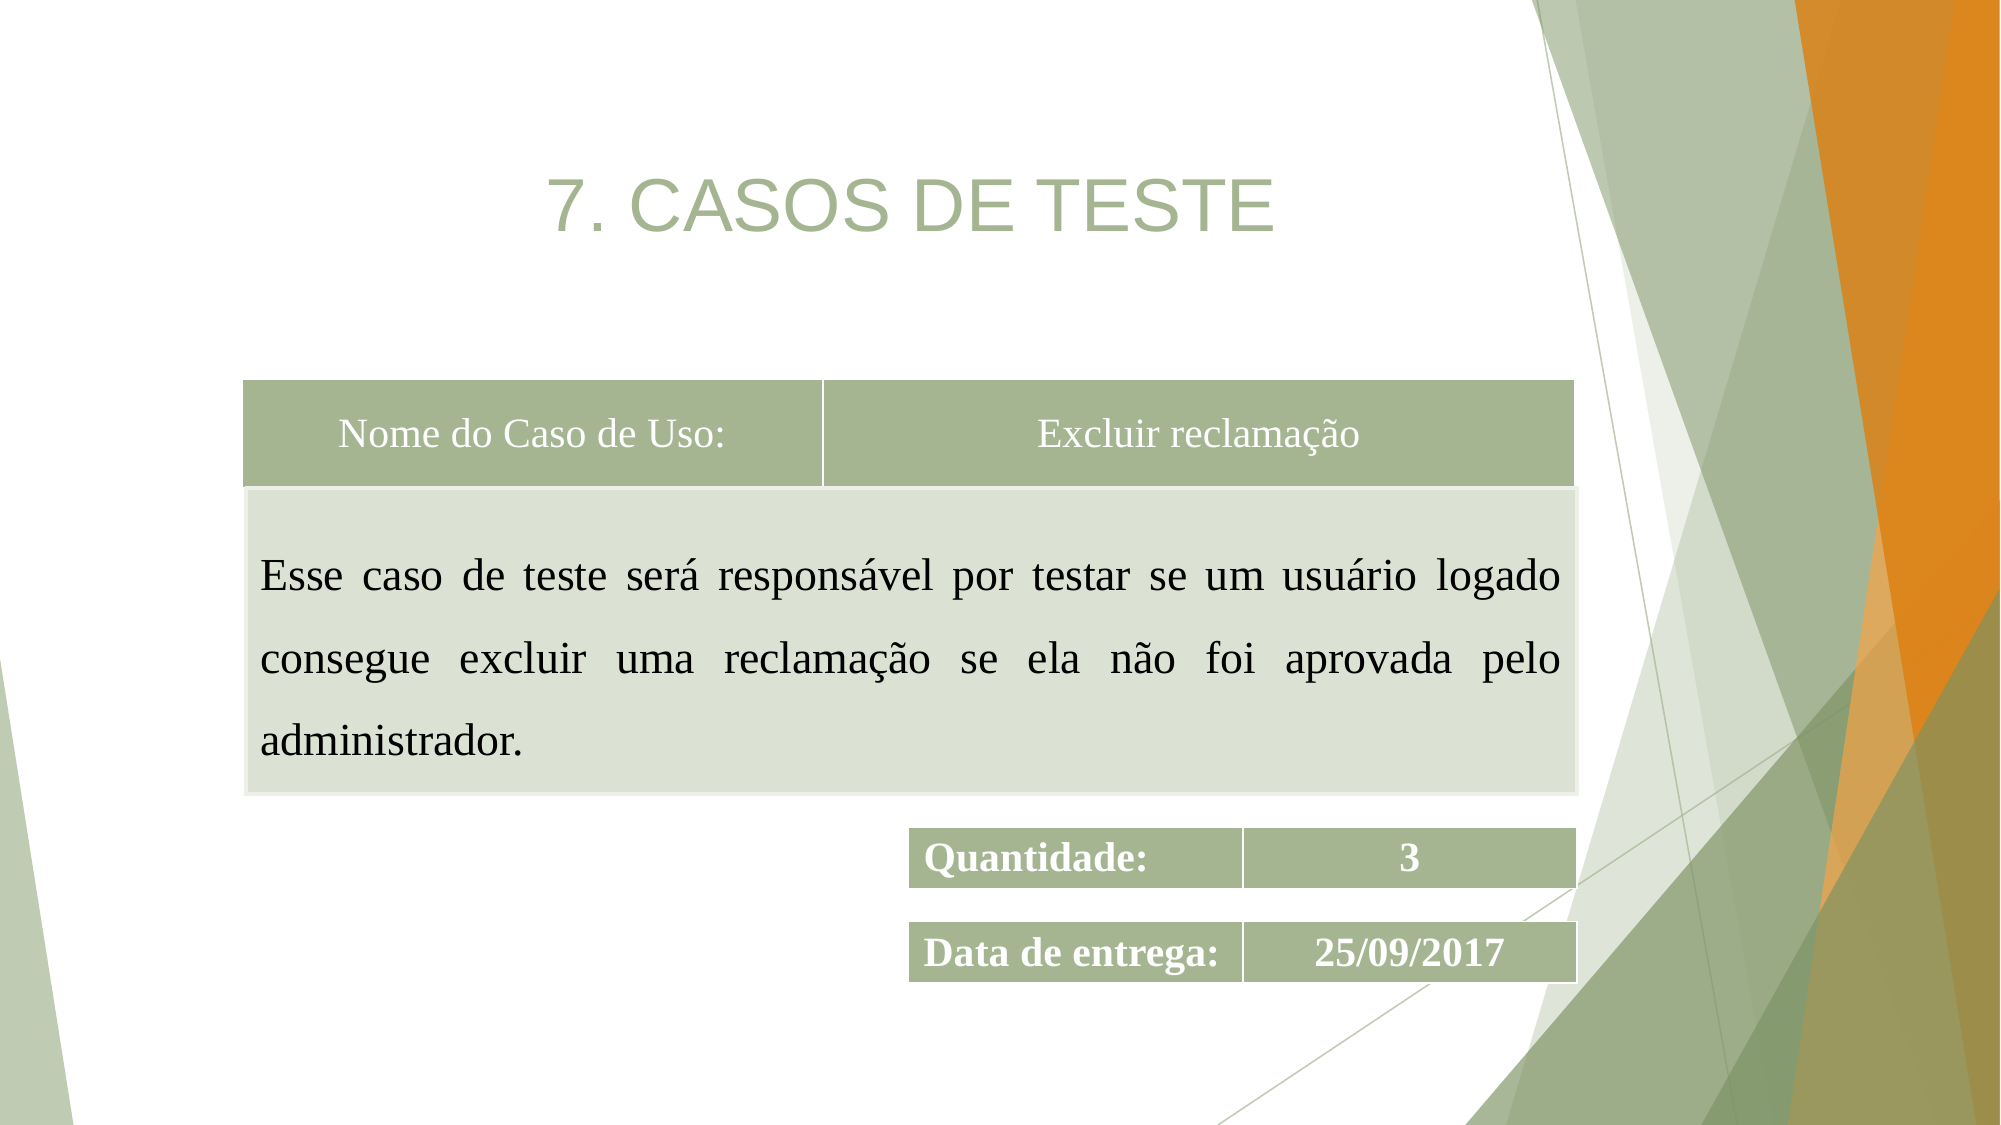

7. CASOS DE TESTE
| Nome do Caso de Uso: | Excluir reclamação |
| --- | --- |
Esse caso de teste será responsável por testar se um usuário logado consegue excluir uma reclamação se ela não foi aprovada pelo administrador.
| Quantidade: | 3 |
| --- | --- |
| Data de entrega: | 25/09/2017 |
| --- | --- |